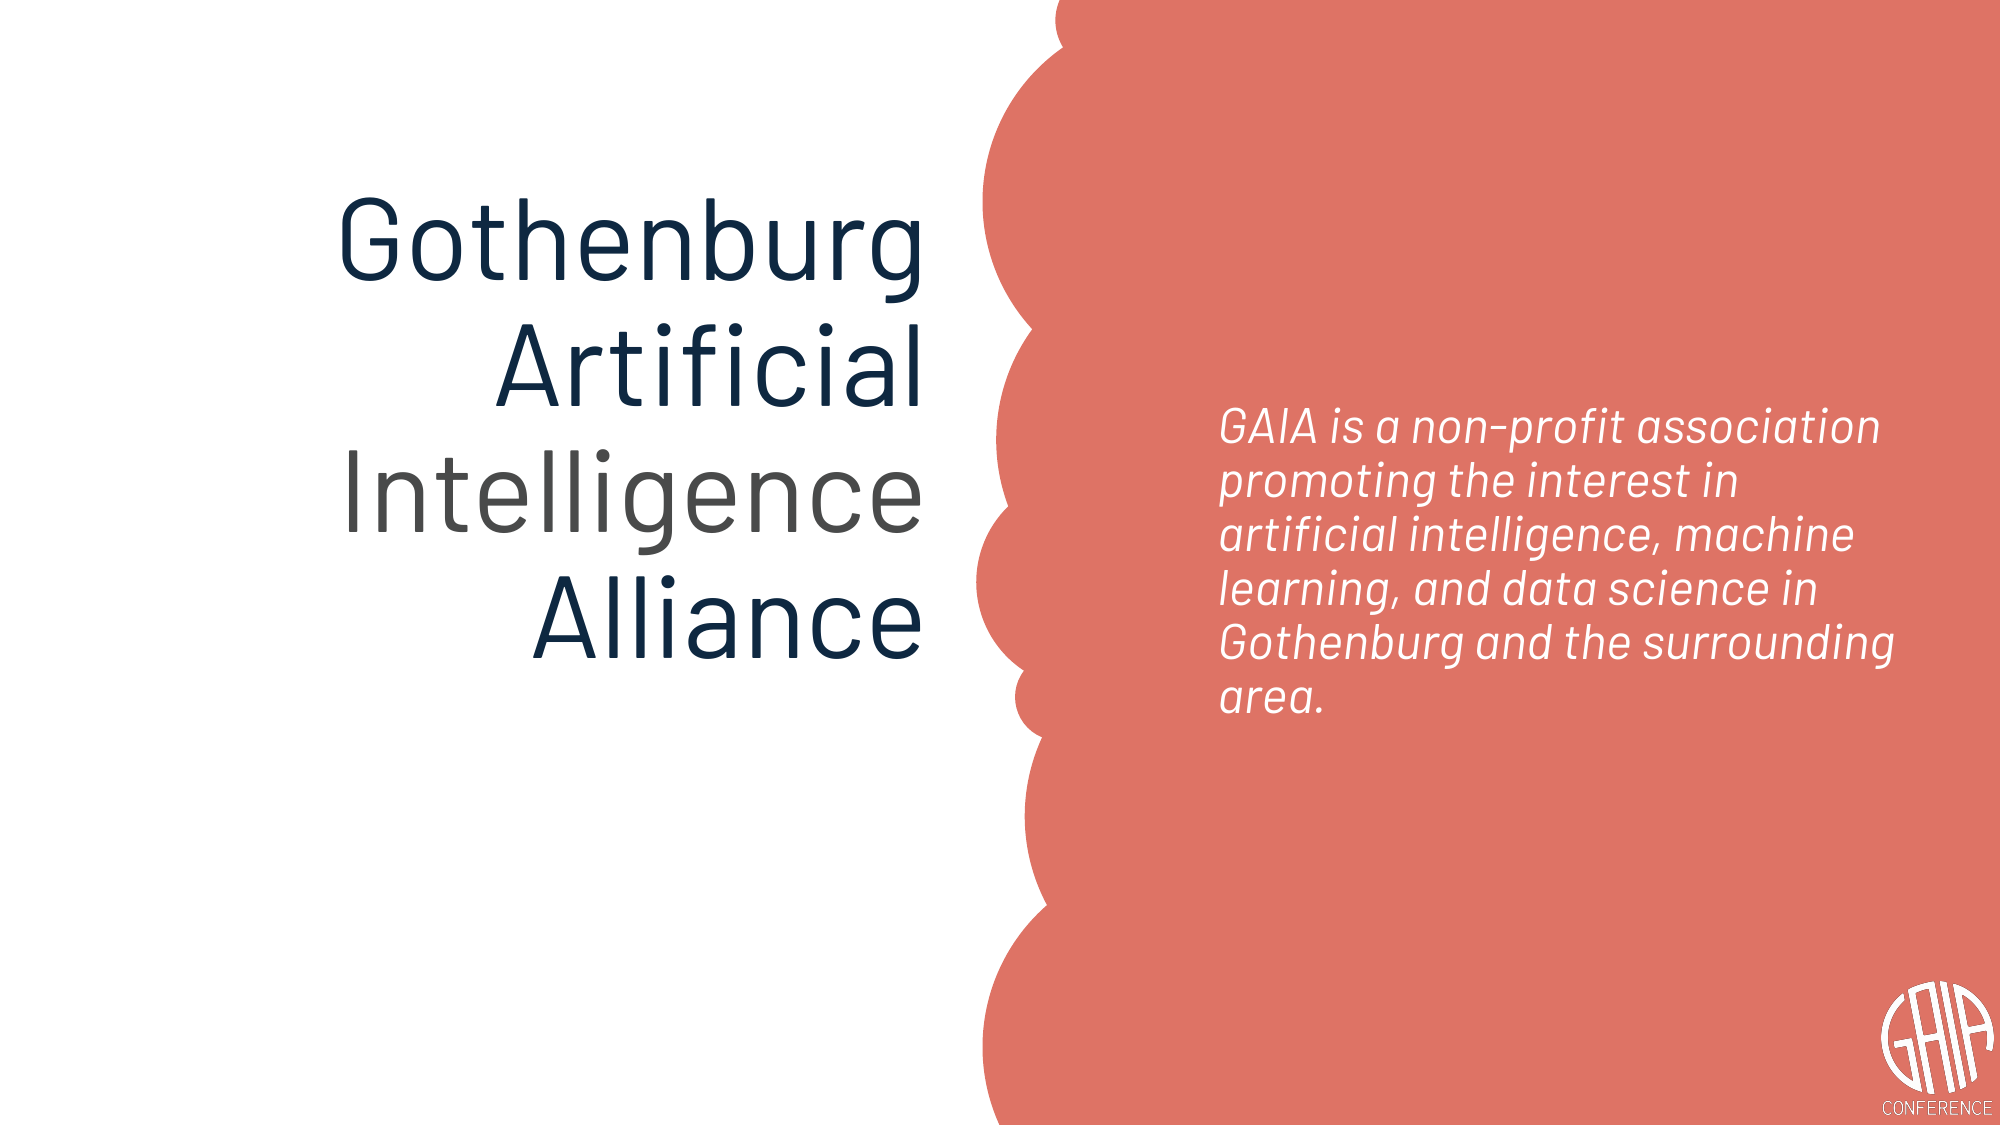

GAIA is a non-profit association promoting the interest in artificial intelligence, machine learning, and data science in Gothenburg and the surrounding area.
# Gothenburg Artificial Intelligence Alliance